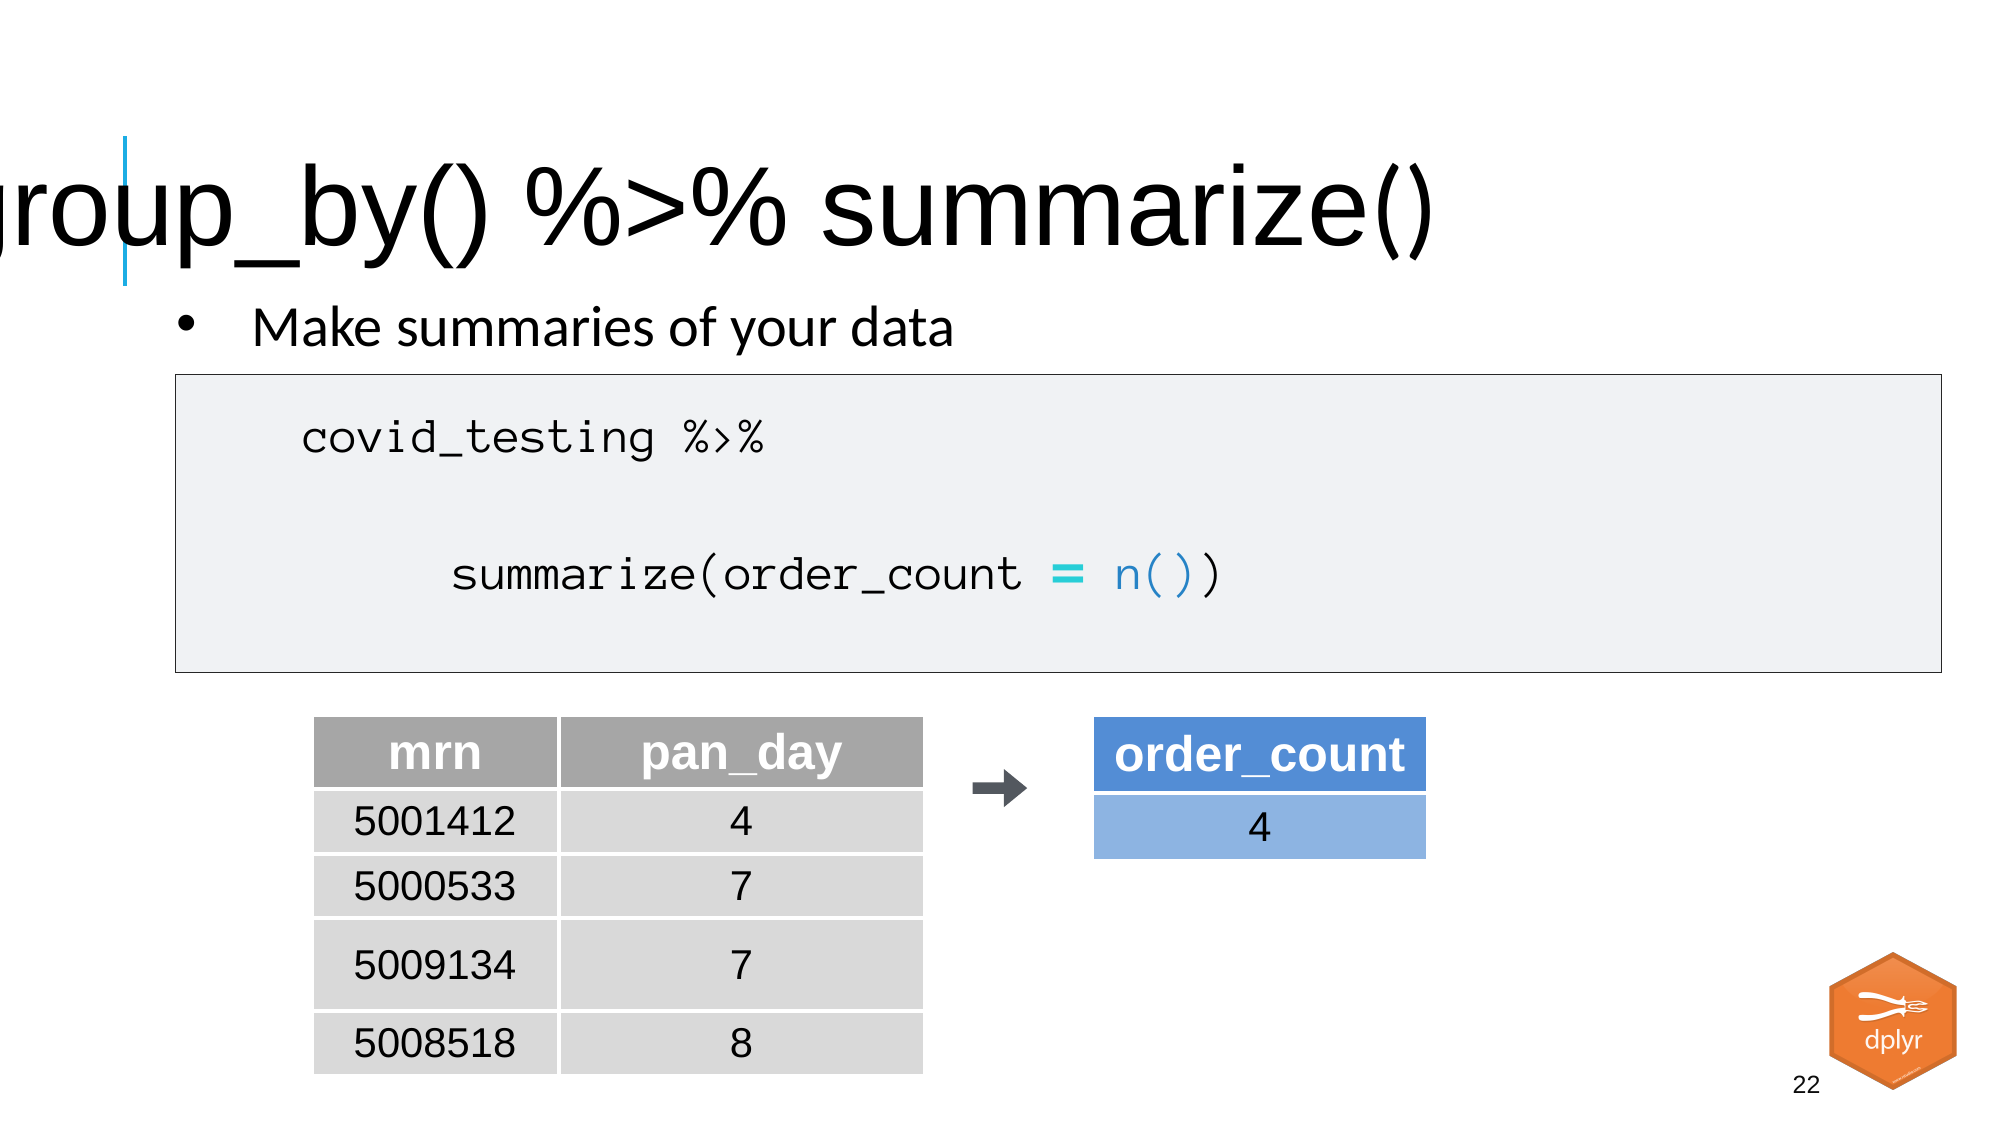

group_by() %>% summarize()
Make summaries of your data

covid_testing %>%

	summarize(order_count = n())
| mrn | pan\_day |
| --- | --- |
| 5001412 | 4 |
| 5000533 | 7 |
| 5009134 | 7 |
| 5008518 | 8 |
| order\_count |
| --- |
| 4 |

22